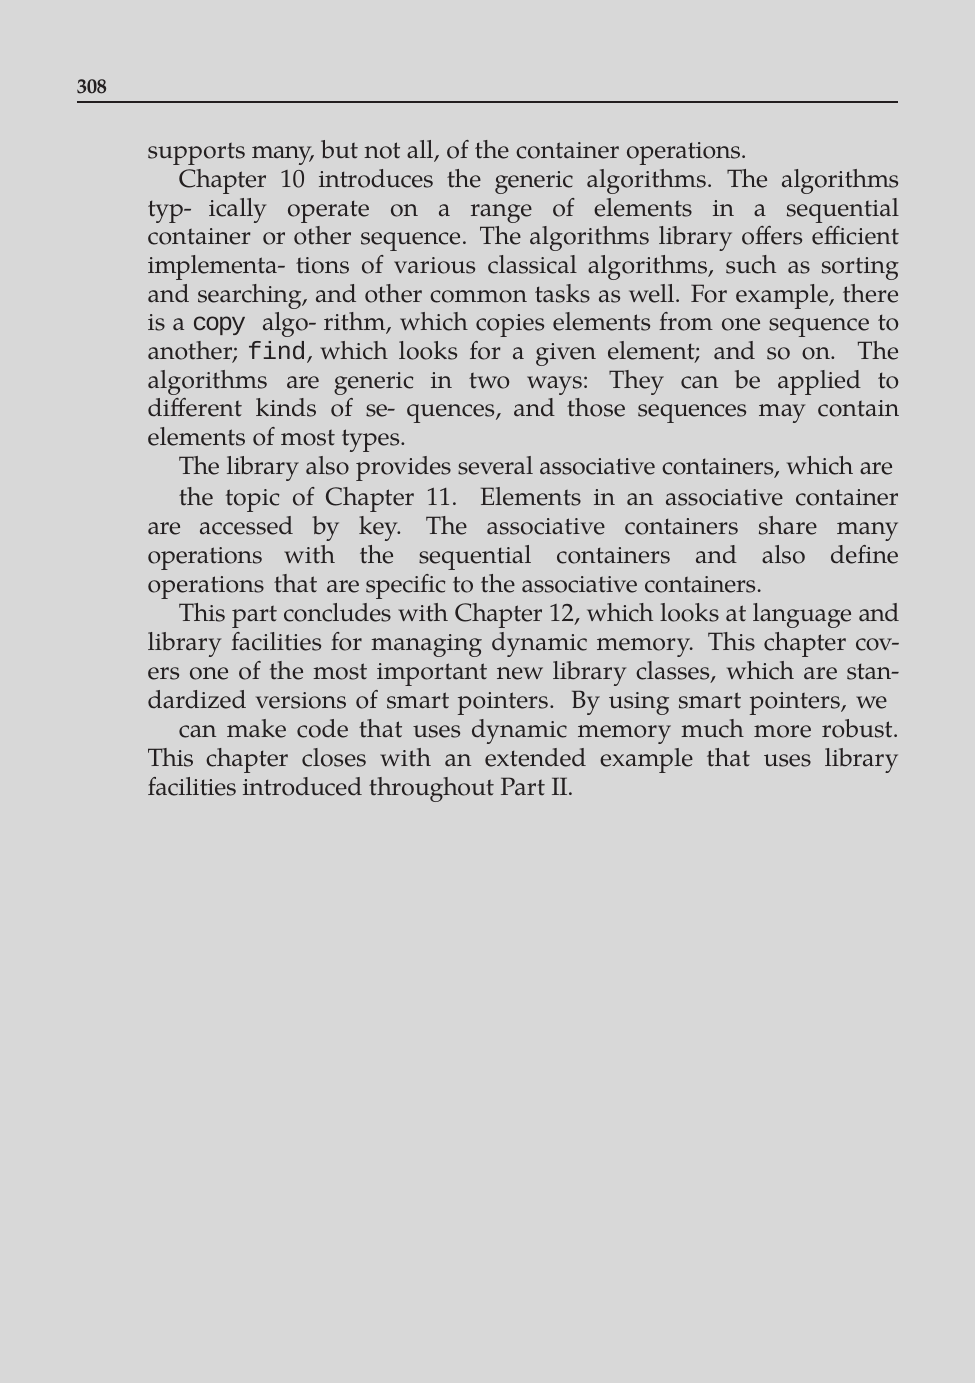

308

supports many, but not all, of the container operations.
Chapter 10 introduces the generic algorithms. The algorithms typ- ically operate on a range of elements in a sequential container or other sequence. The algorithms library offers efficient implementa- tions of various classical algorithms, such as sorting and searching, and other common tasks as well. For example, there is a copy algo- rithm, which copies elements from one sequence to another; find, which looks for a given element; and so on.  The algorithms are generic in two ways: They can be applied to different kinds of se- quences, and those sequences may contain elements of most types.
The library also provides several associative containers, which are
the topic of Chapter 11.  Elements in an associative container are accessed by key. The associative containers share many operations with the sequential containers and also define operations that are specific to the associative containers.
This part concludes with Chapter 12, which looks at language and library facilities for managing dynamic memory. This chapter cov- ers one of the most important new library classes, which are stan- dardized versions of smart pointers. By using smart pointers, we
can make code that uses dynamic memory much more robust. This chapter closes with an extended example that uses library facilities introduced throughout Part II.